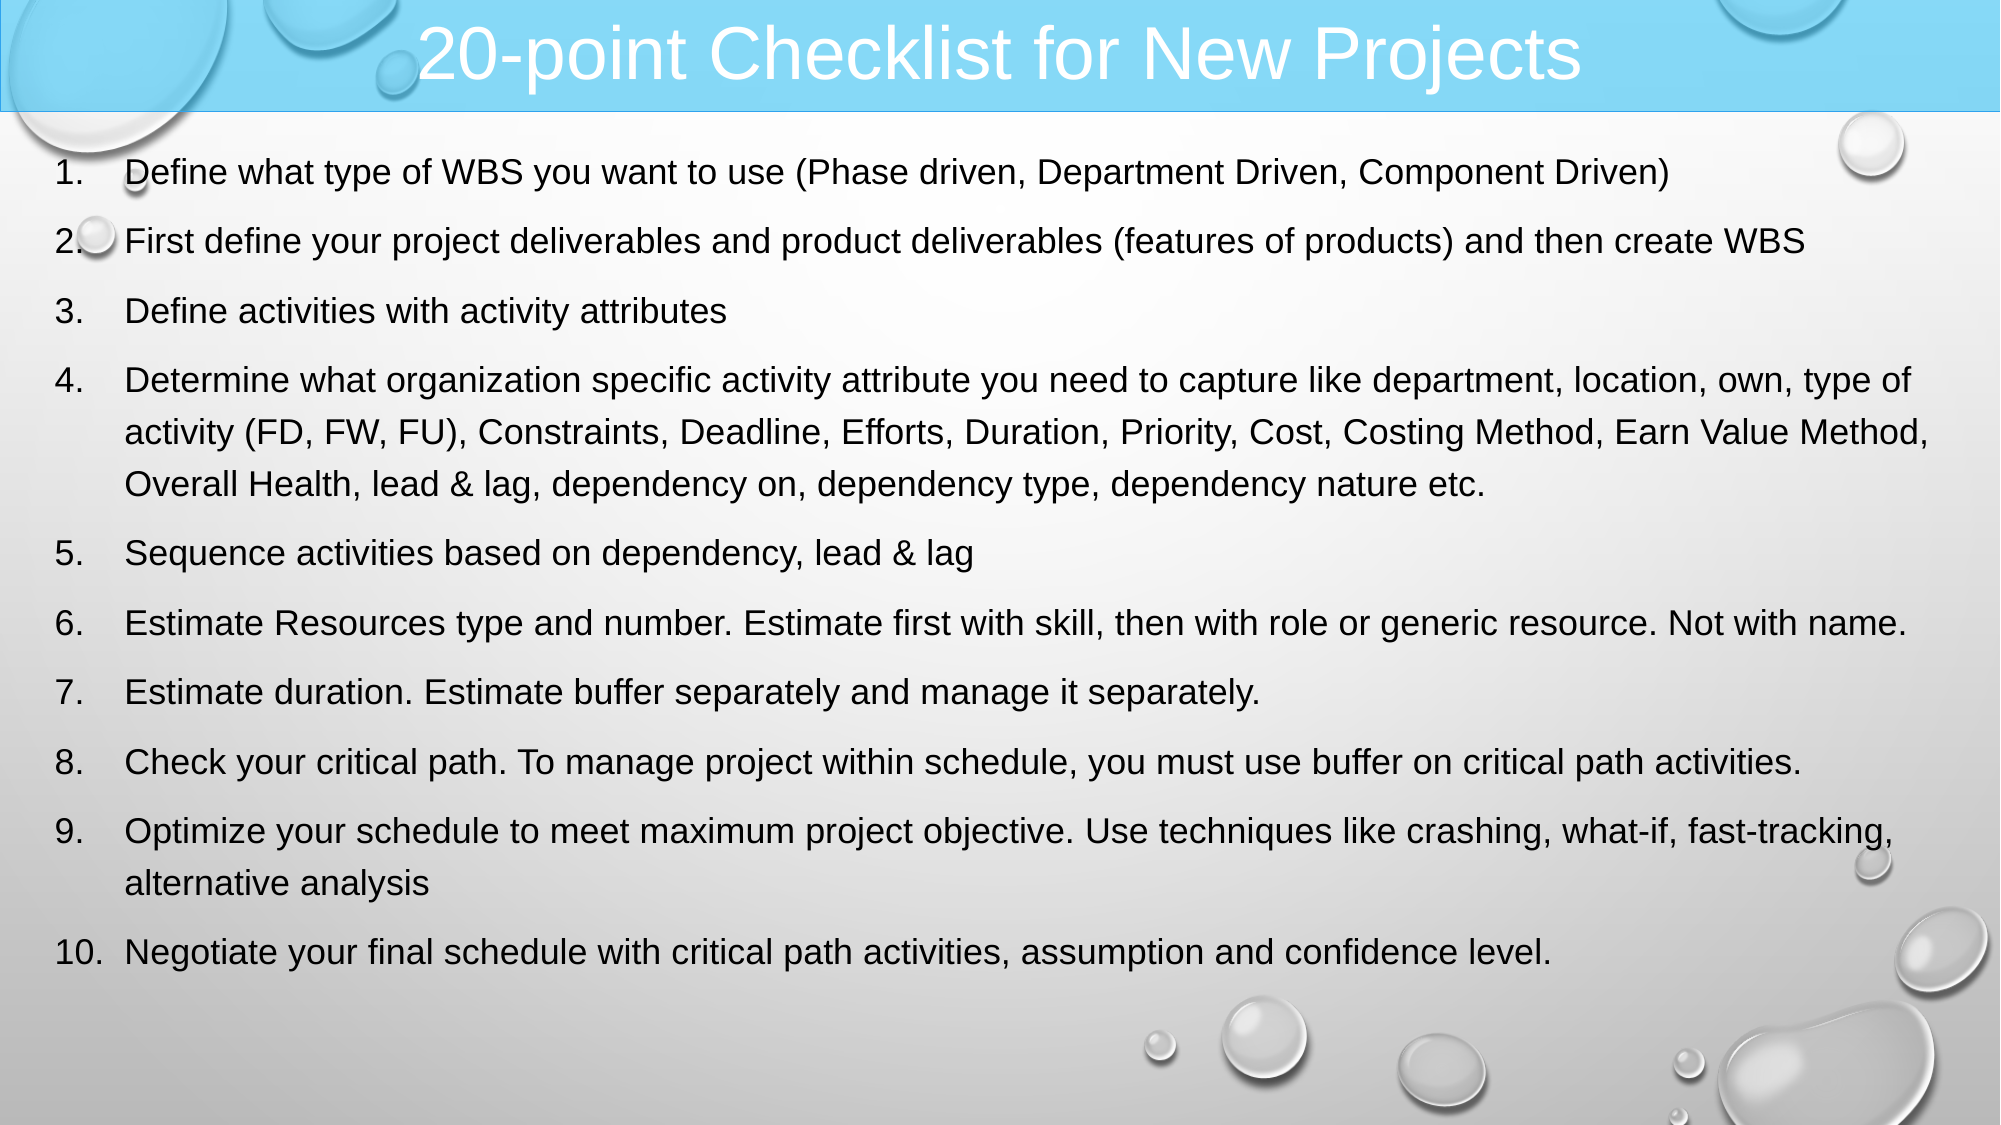

# 20-point Checklist for New Projects
Define what type of WBS you want to use (Phase driven, Department Driven, Component Driven)
First define your project deliverables and product deliverables (features of products) and then create WBS
Define activities with activity attributes
Determine what organization specific activity attribute you need to capture like department, location, own, type of activity (FD, FW, FU), Constraints, Deadline, Efforts, Duration, Priority, Cost, Costing Method, Earn Value Method, Overall Health, lead & lag, dependency on, dependency type, dependency nature etc.
Sequence activities based on dependency, lead & lag
Estimate Resources type and number. Estimate first with skill, then with role or generic resource. Not with name.
Estimate duration. Estimate buffer separately and manage it separately.
Check your critical path. To manage project within schedule, you must use buffer on critical path activities.
Optimize your schedule to meet maximum project objective. Use techniques like crashing, what-if, fast-tracking, alternative analysis
Negotiate your final schedule with critical path activities, assumption and confidence level.